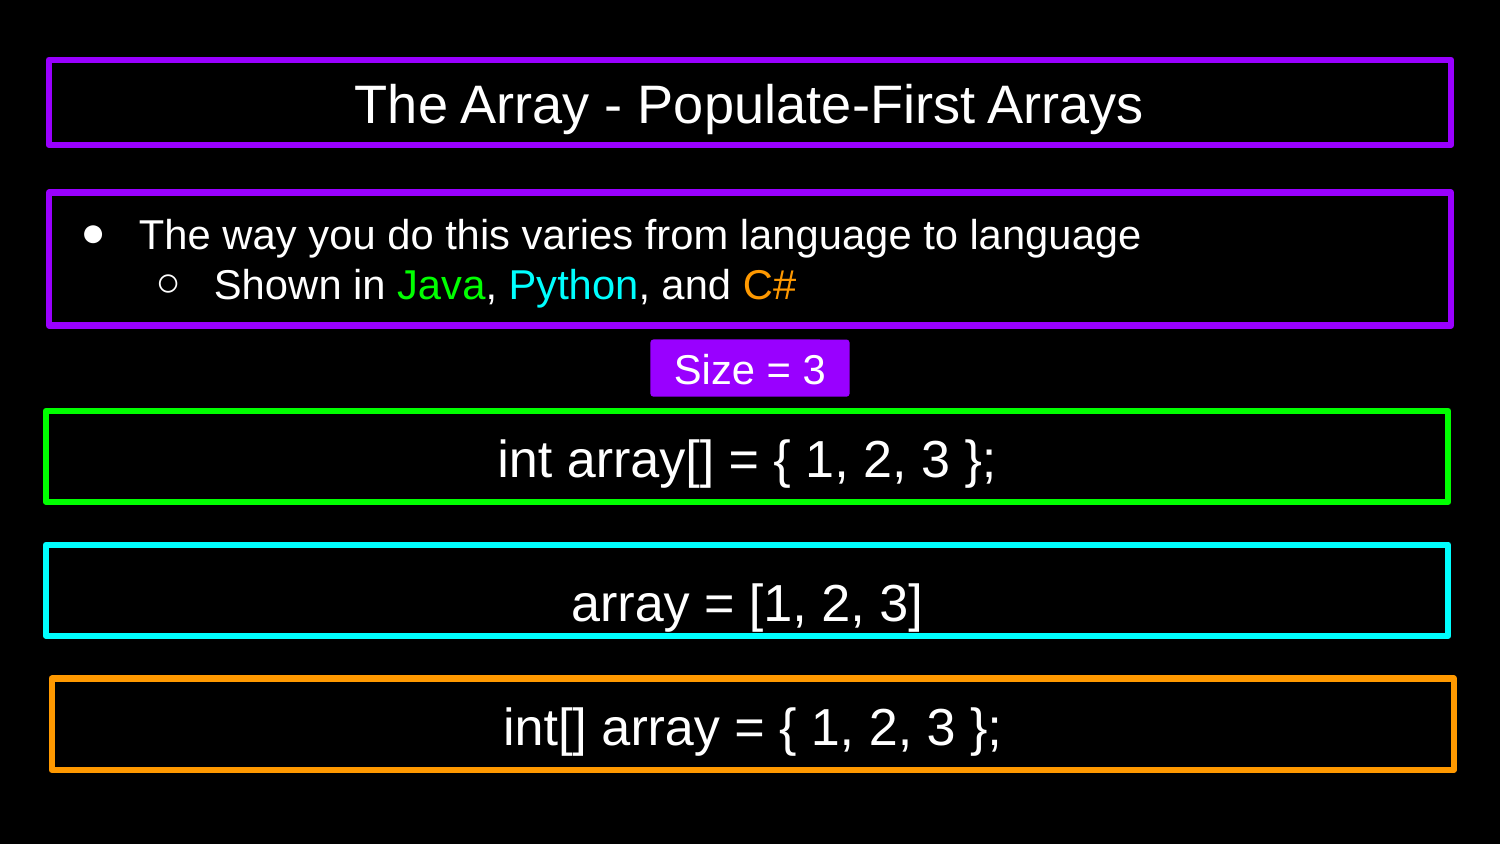

The Array - Populate-First Arrays
# The way you do this varies from language to language
Shown in Java, Python, and C#
Size = 3
int array[] = { 1, 2, 3 };
array = [1, 2, 3]
int[] array = { 1, 2, 3 };